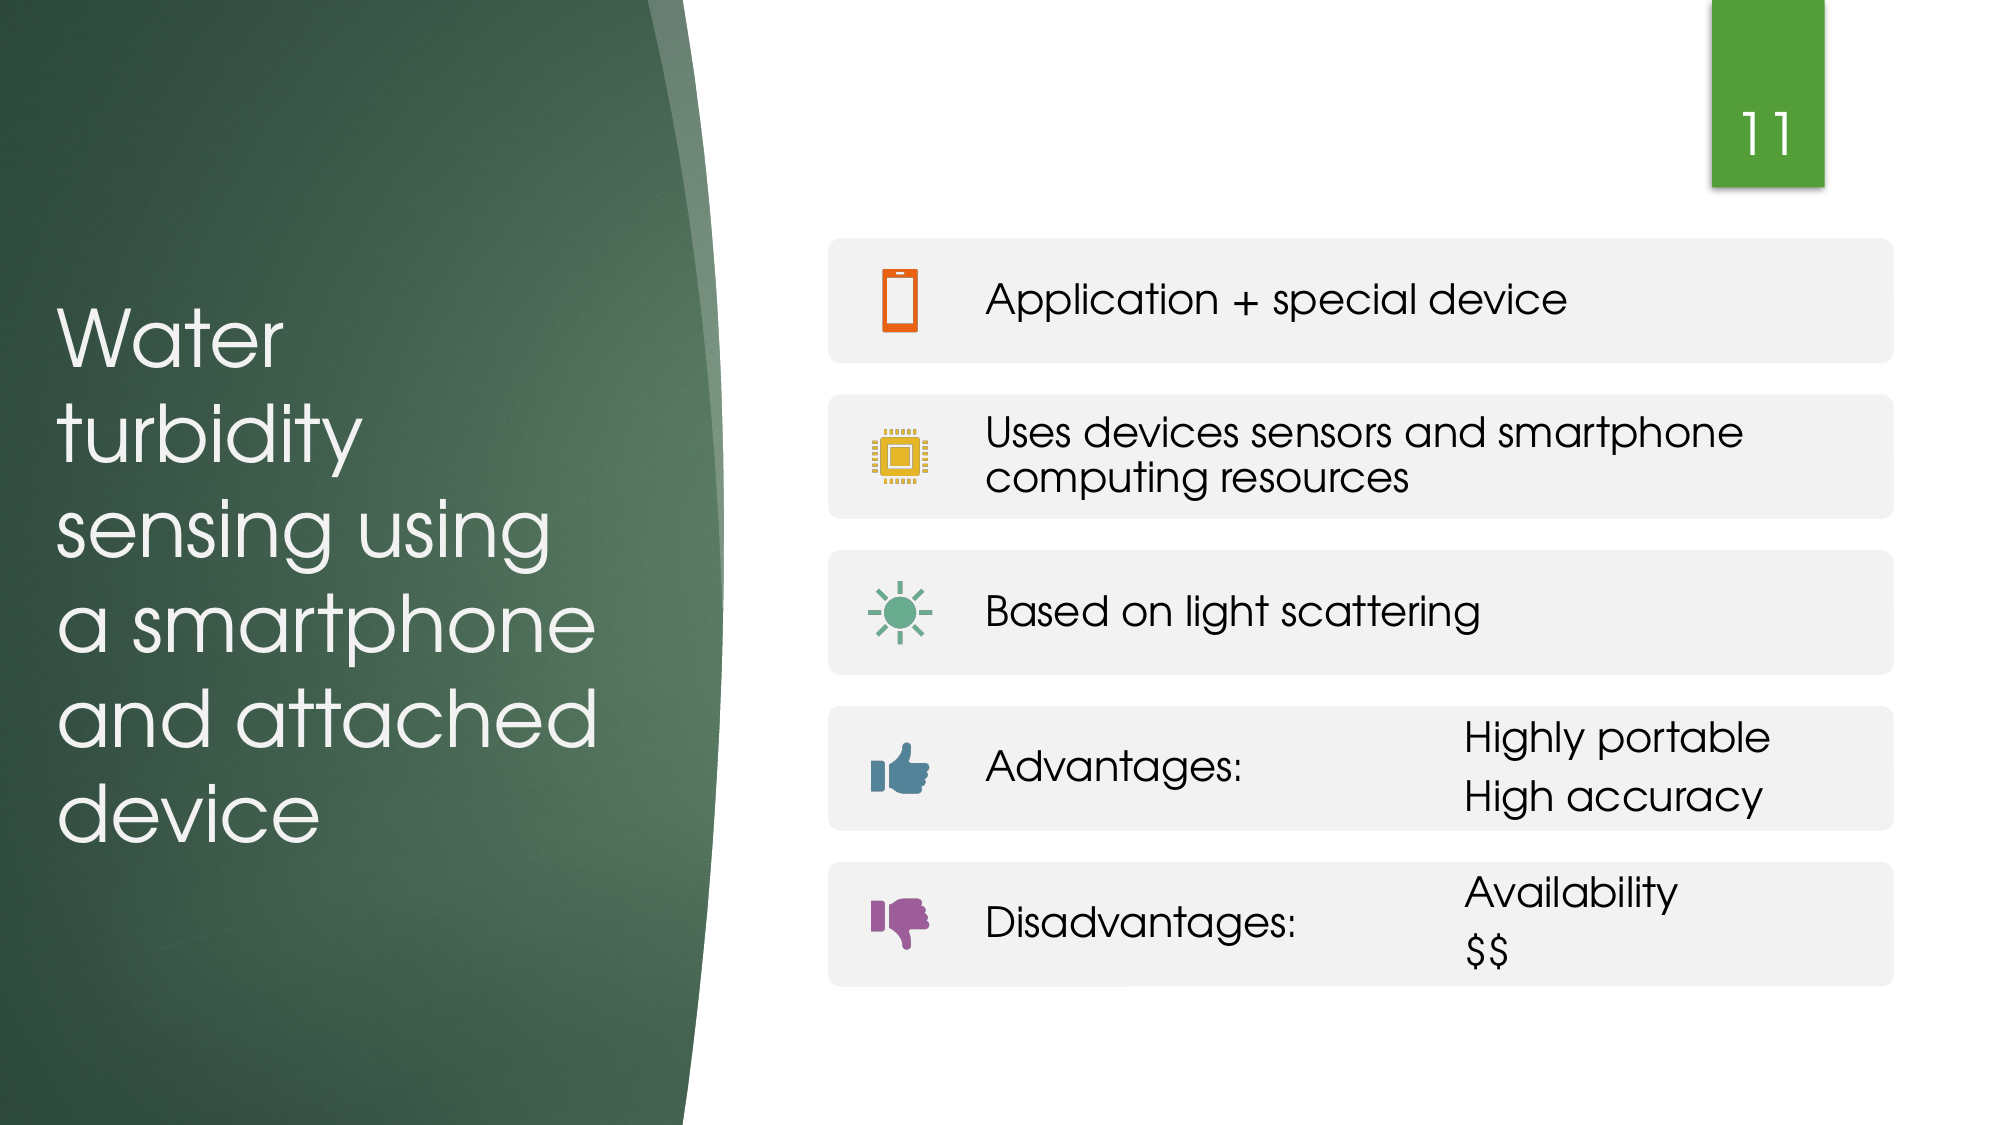

11
# Water turbidity sensing using a smartphone and attached device
Application + special device
Uses devices sensors and smartphone computing resources
Based on light scattering
Advantages:
Highly portable
High accuracy
Disadvantages:
Availability
$$